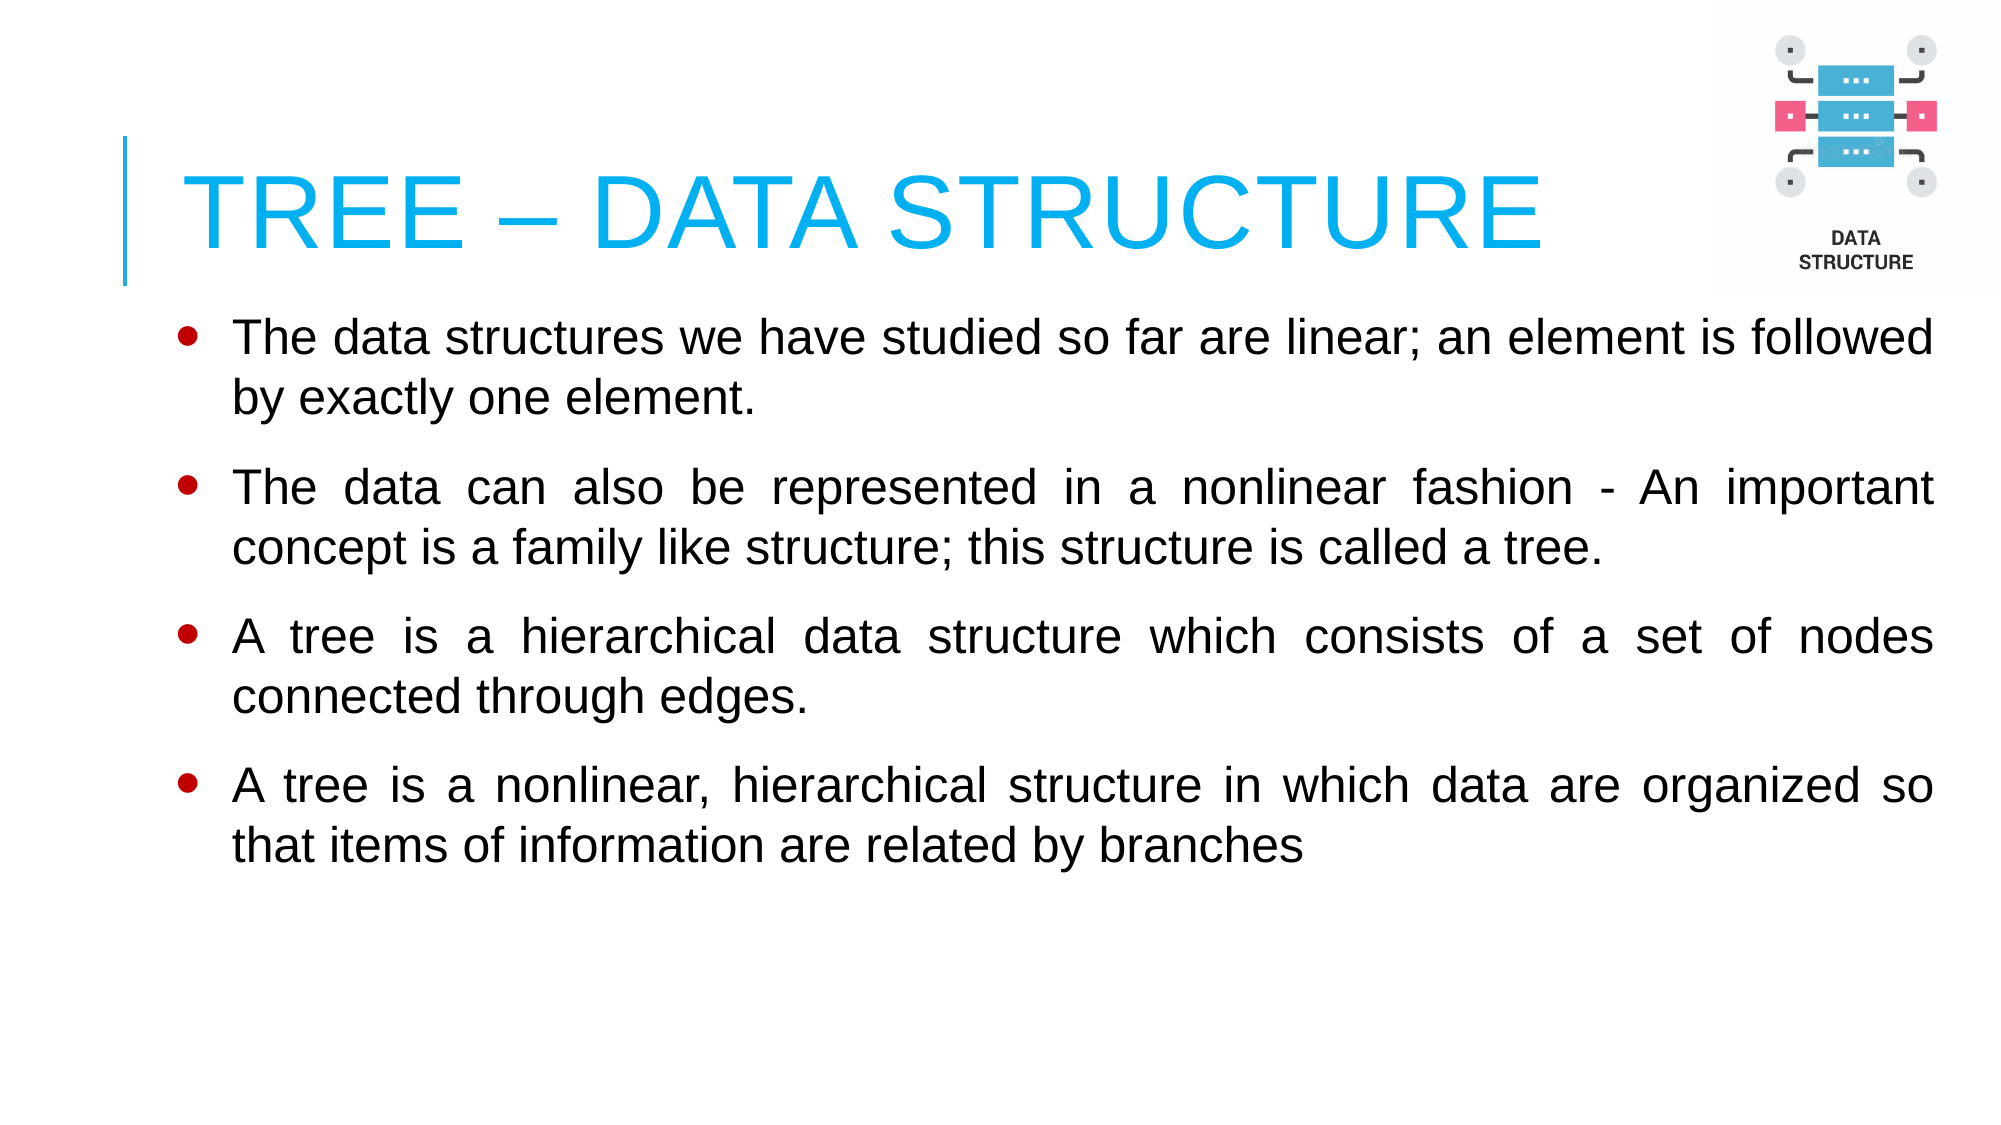

# TREE – DATA STRUCTURE
The data structures we have studied so far are linear; an element is followed by exactly one element.
The data can also be represented in a nonlinear fashion - An important concept is a family like structure; this structure is called a tree.
A tree is a hierarchical data structure which consists of a set of nodes connected through edges.
A tree is a nonlinear, hierarchical structure in which data are organized so that items of information are related by branches